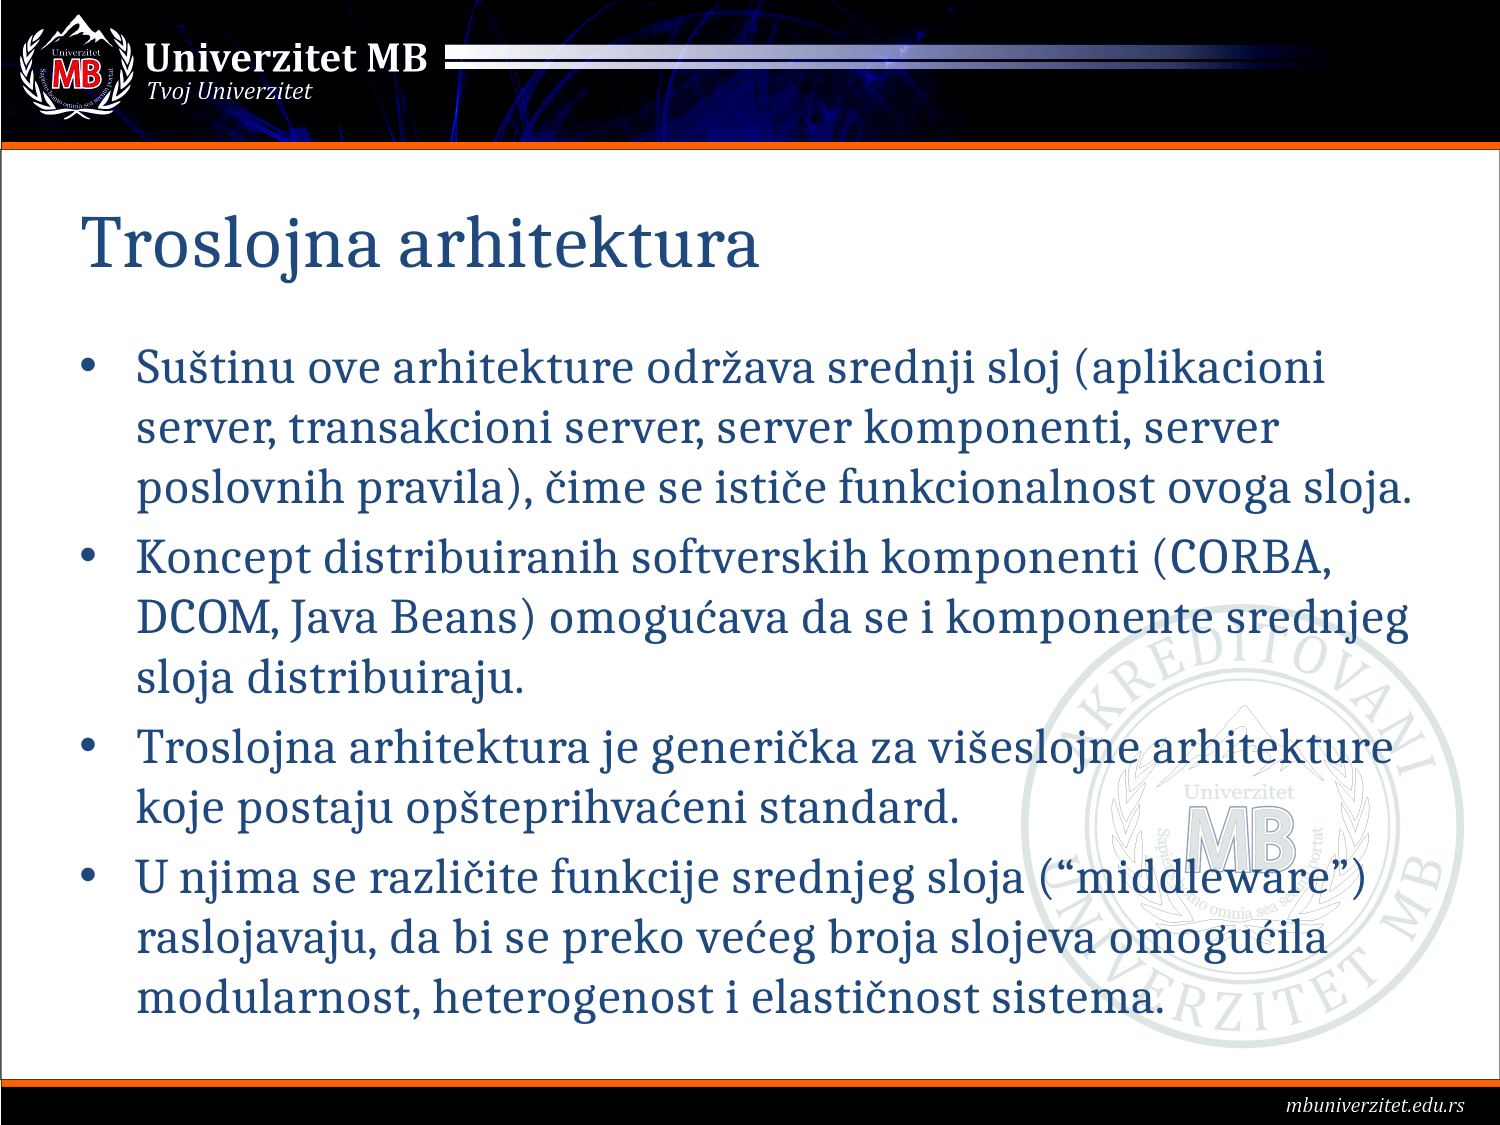

# Troslojna arhitektura
Suštinu ove arhitekture održava srednji sloj (aplikacioni server, transakcioni server, server komponenti, server poslovnih pravila), čime se ističe funkcionalnost ovoga sloja.
Koncept distribuiranih softverskih komponenti (CORBA, DCOM, Java Beans) omogućava da se i komponente srednjeg sloja distribuiraju.
Troslojna arhitektura je generička za višeslojne arhitekture koje postaju opšteprihvaćeni standard.
U njima se različite funkcije srednjeg sloja (“middleware”) raslojavaju, da bi se preko većeg broja slojeva omogućila modularnost, heterogenost i elastičnost sistema.